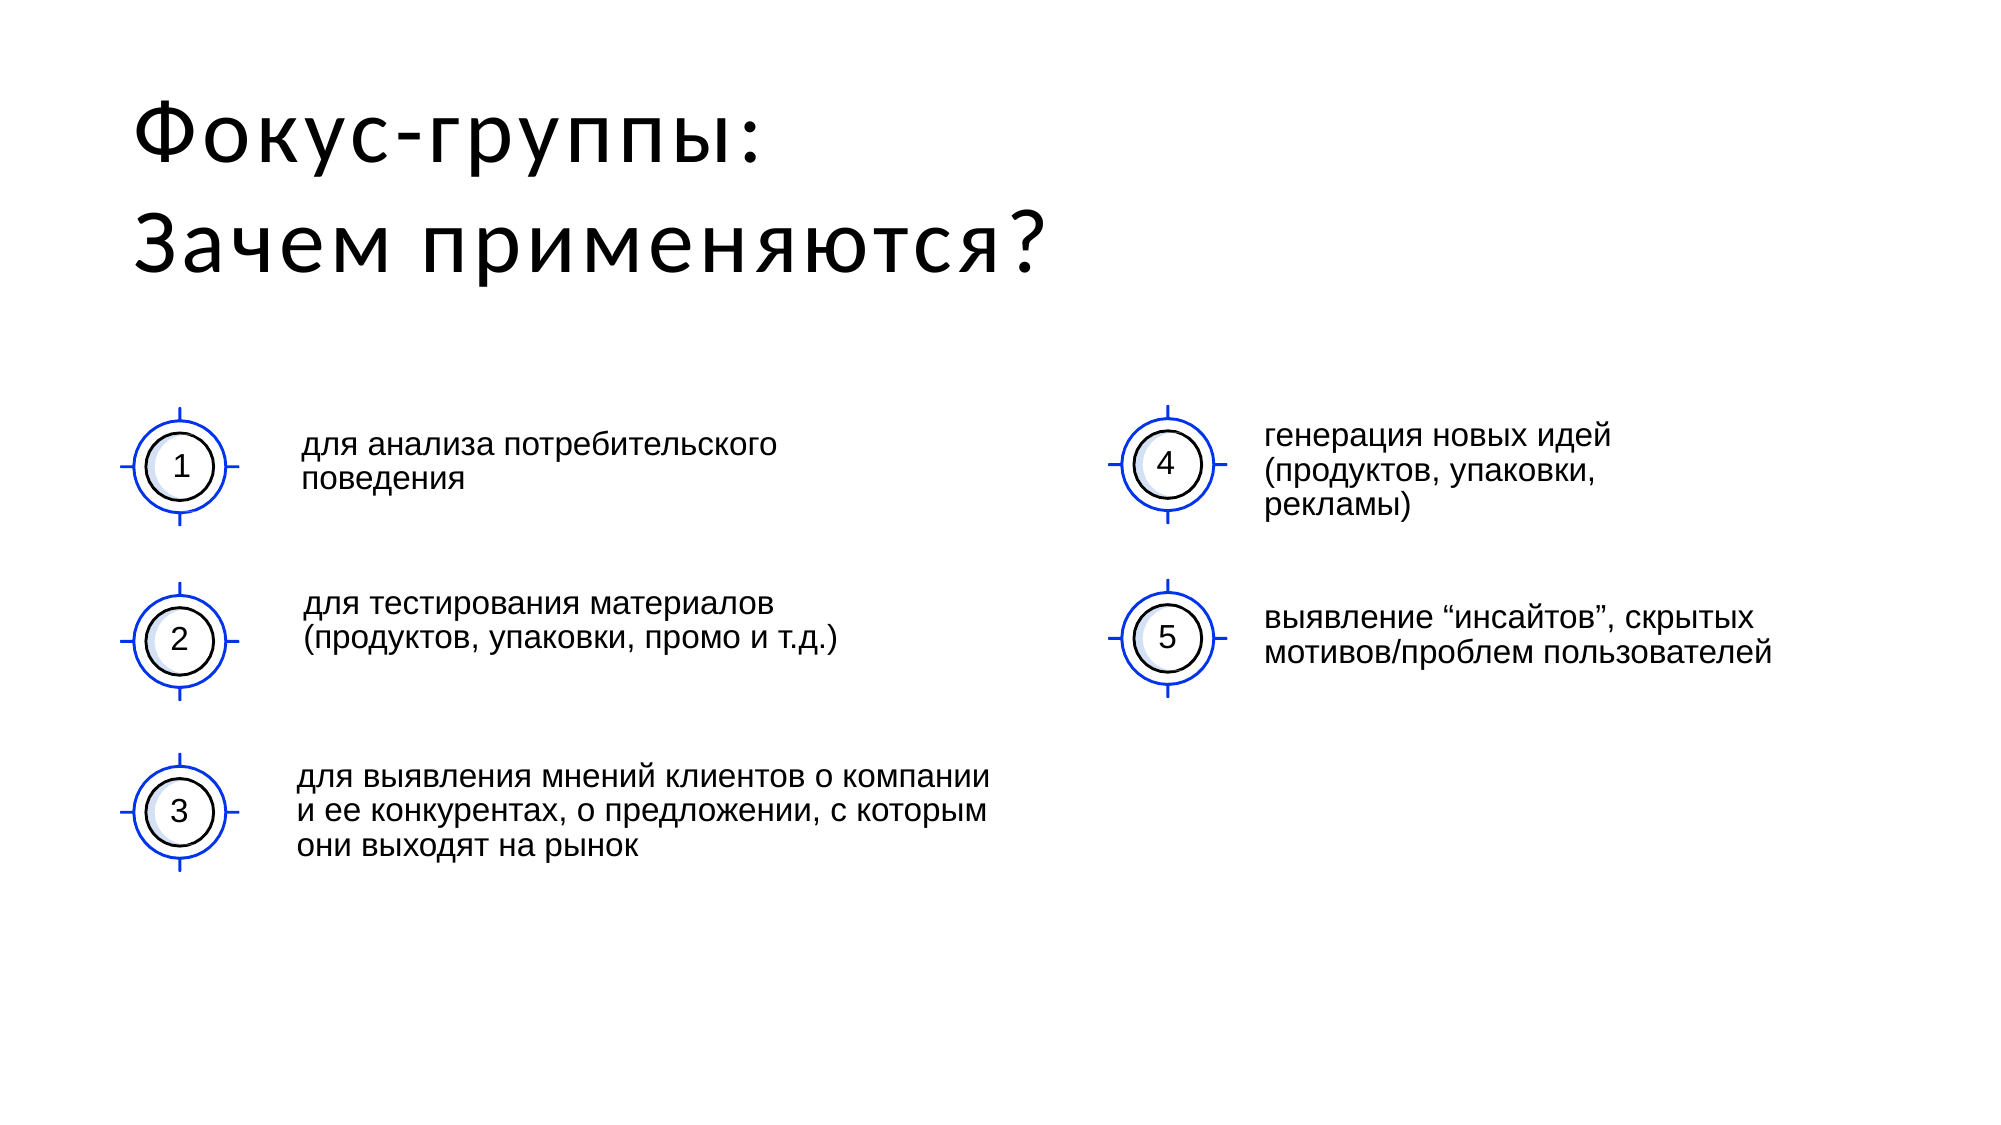

# Фокус-группы: Зачем применяются?

генерация новых идей (продуктов, упаковки, рекламы)
для анализа потребительского поведения
1
4

для тестирования материалов (продуктов, упаковки, промо и т.д.)
выявление “инсайтов”, скрытых мотивов/проблем пользователей
5
2

для выявления мнений клиентов о компании и ее конкурентах, о предложении, с которым они выходят на рынок
3